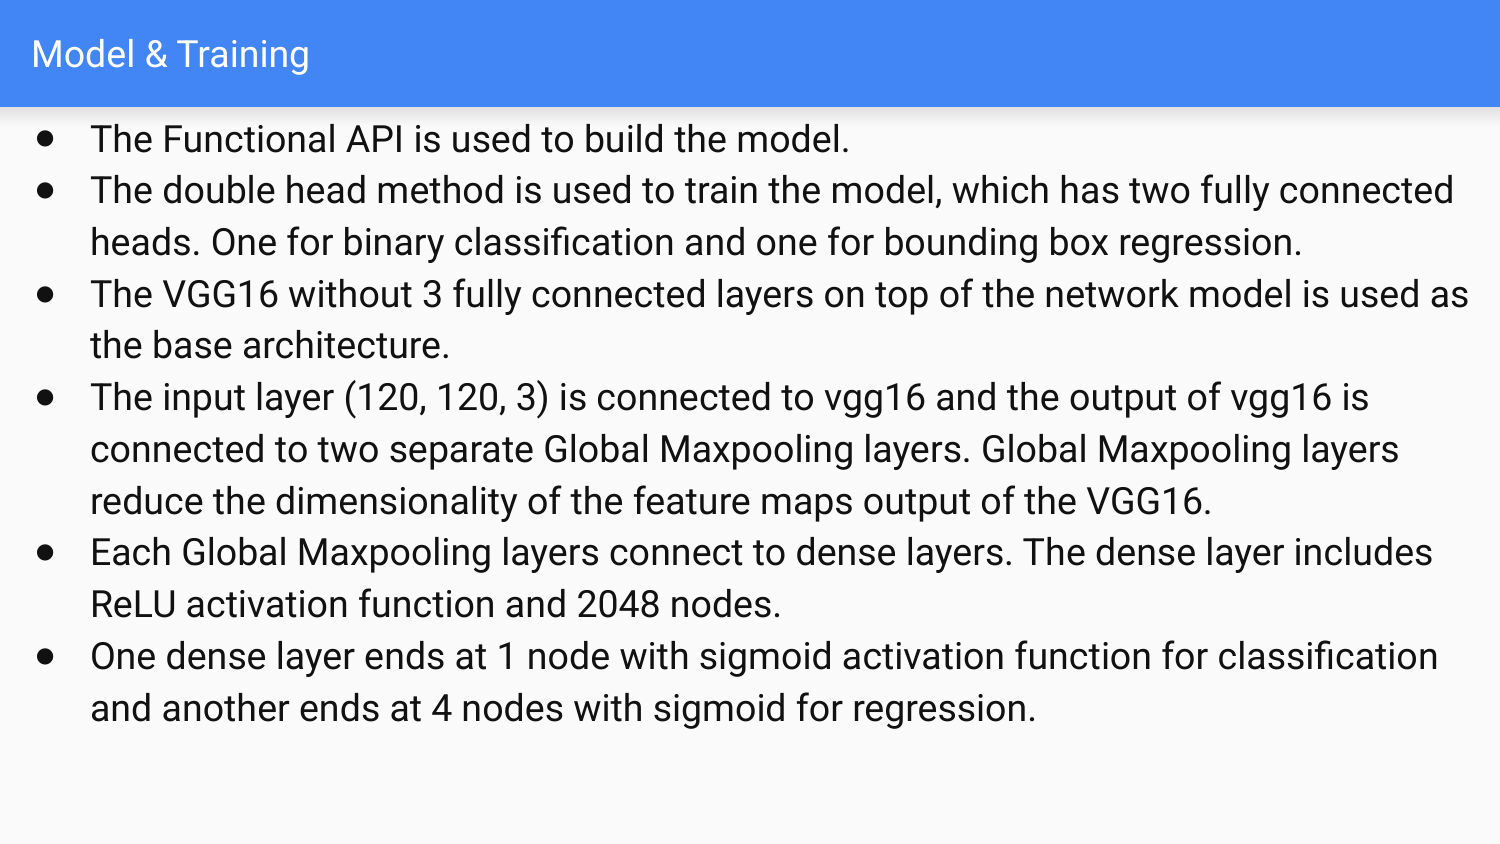

# Model & Training
The Functional API is used to build the model.
The double head method is used to train the model, which has two fully connected heads. One for binary classification and one for bounding box regression.
The VGG16 without 3 fully connected layers on top of the network model is used as the base architecture.
The input layer (120, 120, 3) is connected to vgg16 and the output of vgg16 is connected to two separate Global Maxpooling layers. Global Maxpooling layers reduce the dimensionality of the feature maps output of the VGG16.
Each Global Maxpooling layers connect to dense layers. The dense layer includes  ReLU activation function and 2048 nodes.
One dense layer ends at 1 node with sigmoid activation function for classification and another ends at 4 nodes with sigmoid for regression.